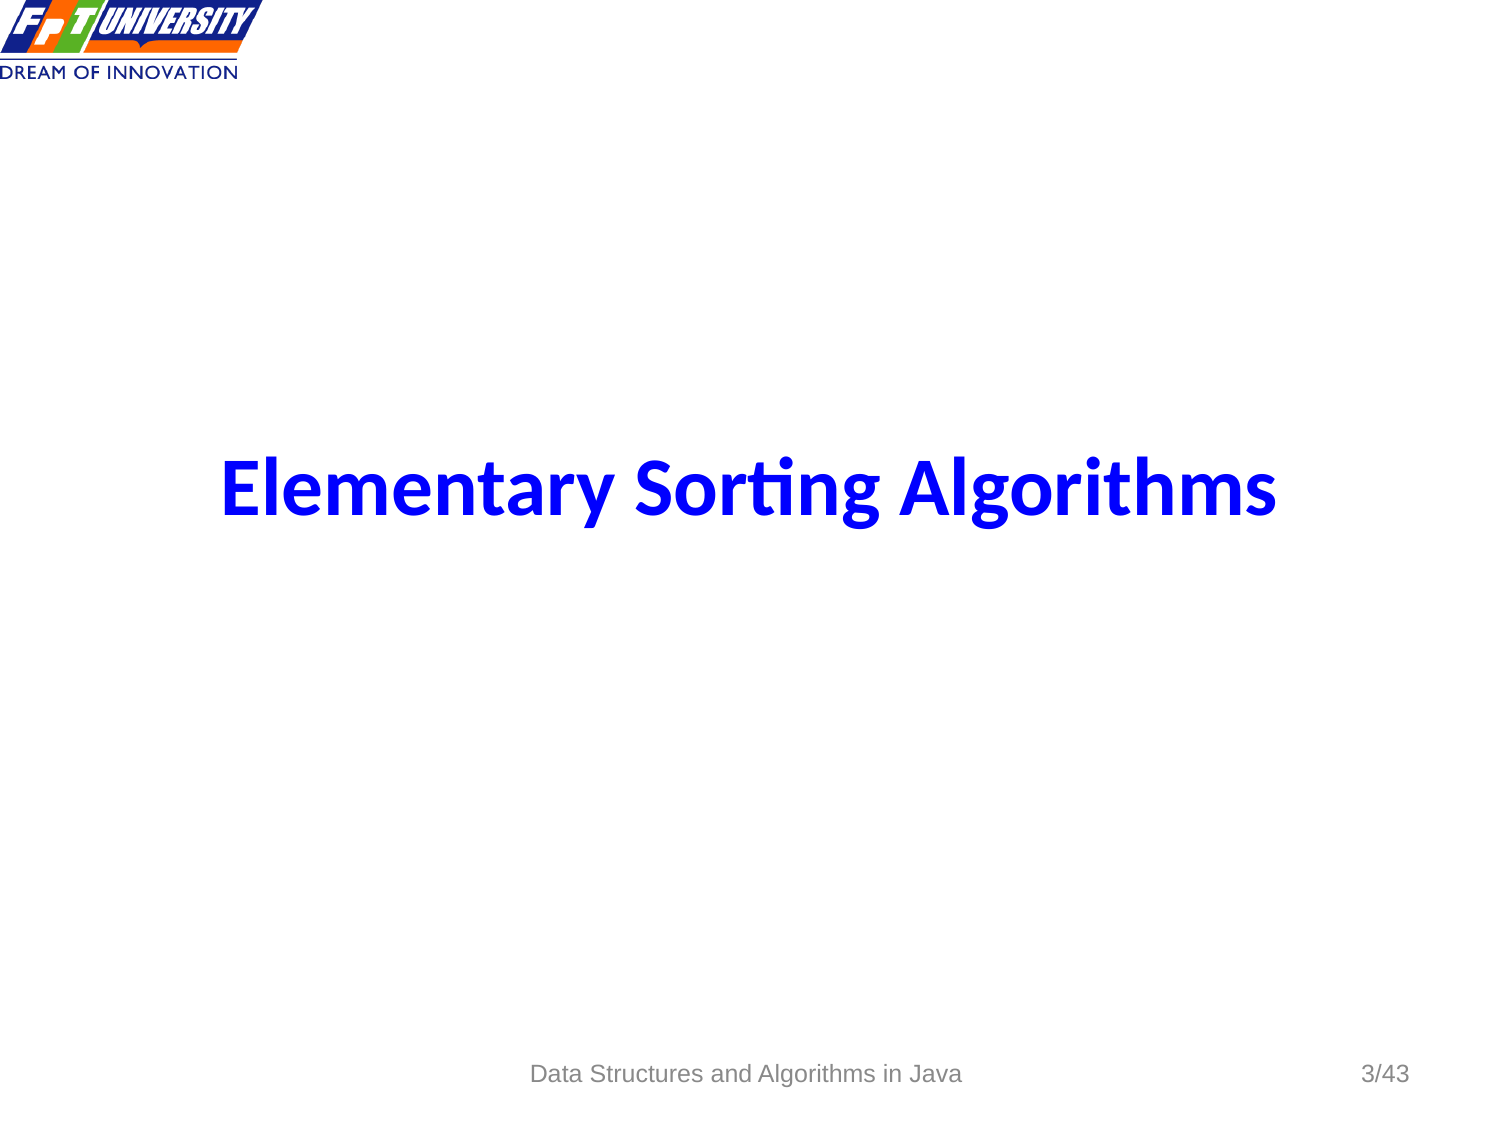

# Elementary Sorting Algorithms
Data Structures and Algorithms in Java
3/43